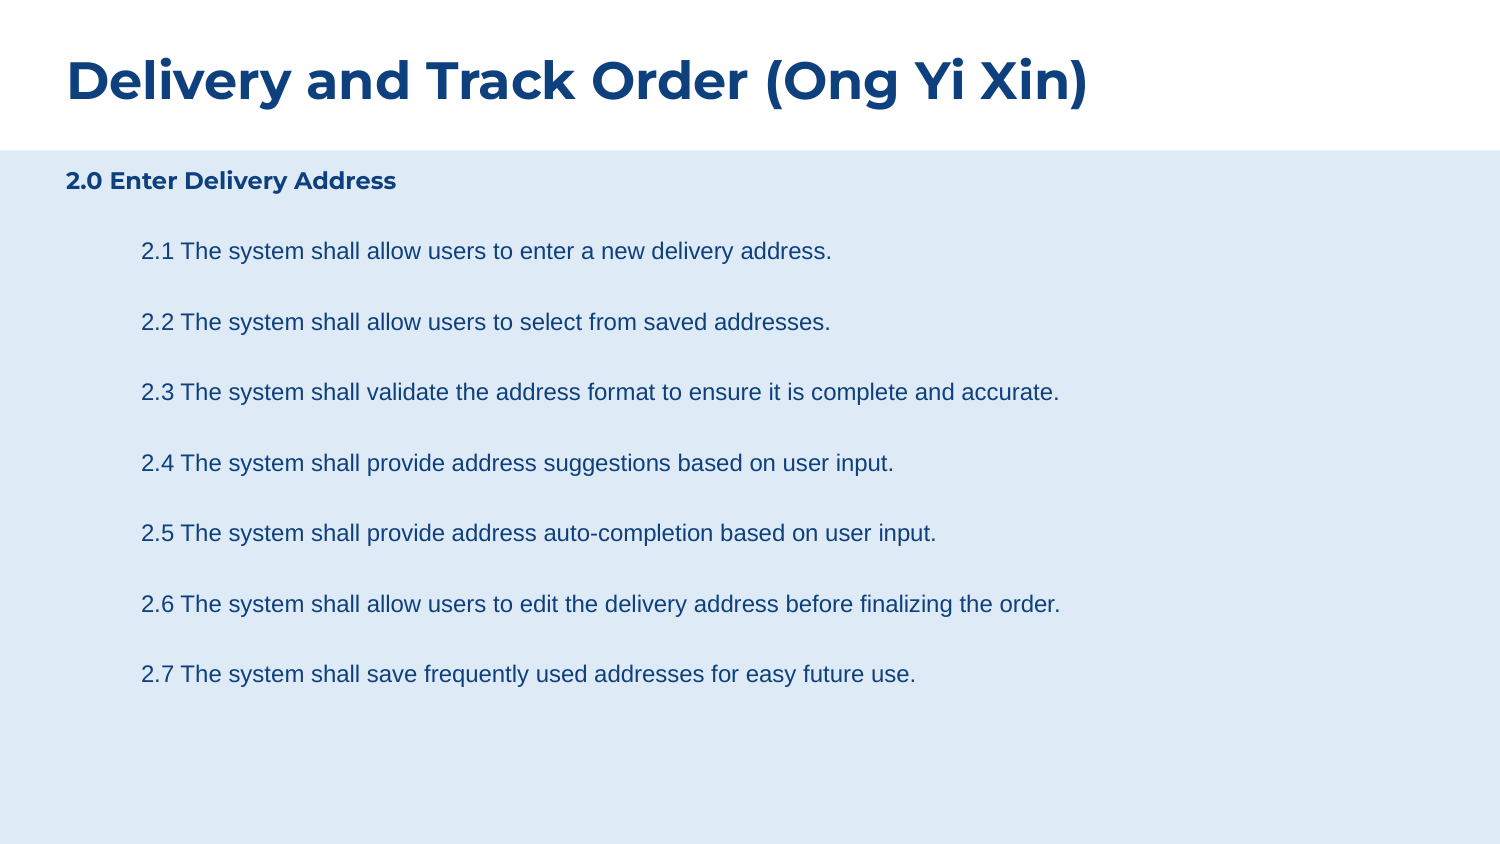

# Delivery and Track Order (Ong Yi Xin)
2.0 Enter Delivery Address
2.1 The system shall allow users to enter a new delivery address.
2.2 The system shall allow users to select from saved addresses.
2.3 The system shall validate the address format to ensure it is complete and accurate.
2.4 The system shall provide address suggestions based on user input.
2.5 The system shall provide address auto-completion based on user input.
2.6 The system shall allow users to edit the delivery address before finalizing the order.
2.7 The system shall save frequently used addresses for easy future use.